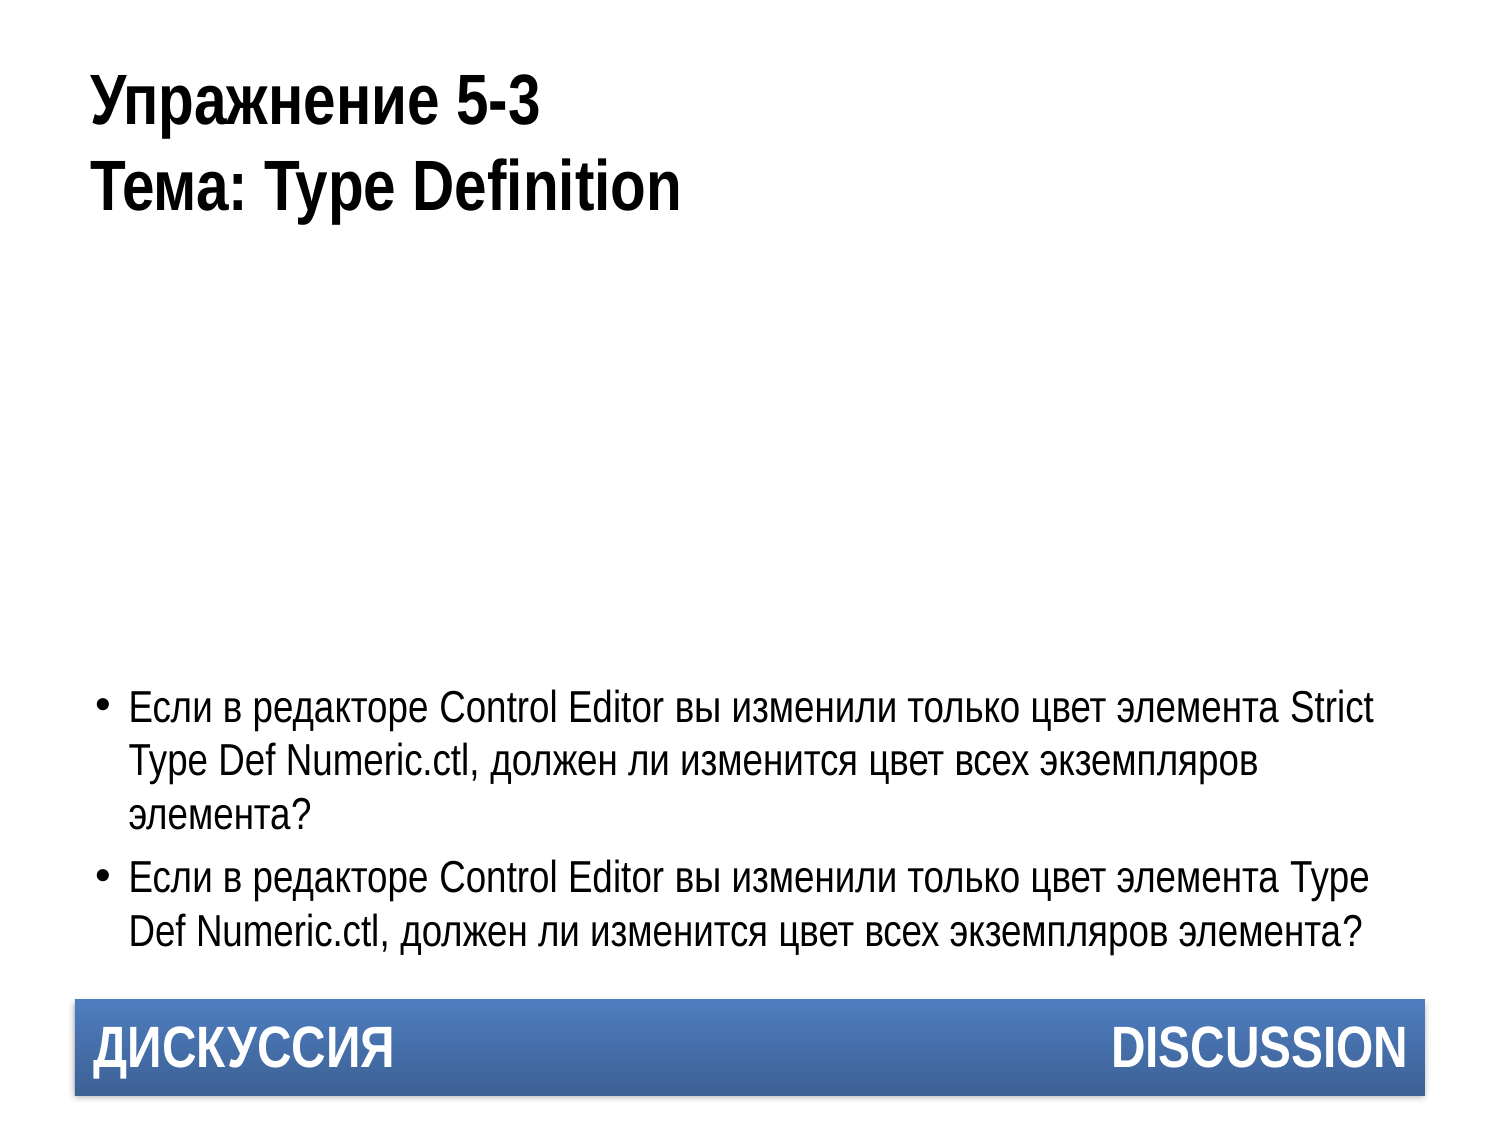

# Упражнение 5-3 Тема: Type Definition
Если в редакторе Control Editor вы изменили только цвет элемента Strict Type Def Numeric.ctl, должен ли изменится цвет всех экземпляров элемента?
Если в редакторе Control Editor вы изменили только цвет элемента Type Def Numeric.ctl, должен ли изменится цвет всех экземпляров элемента?
ДИСКУССИЯ